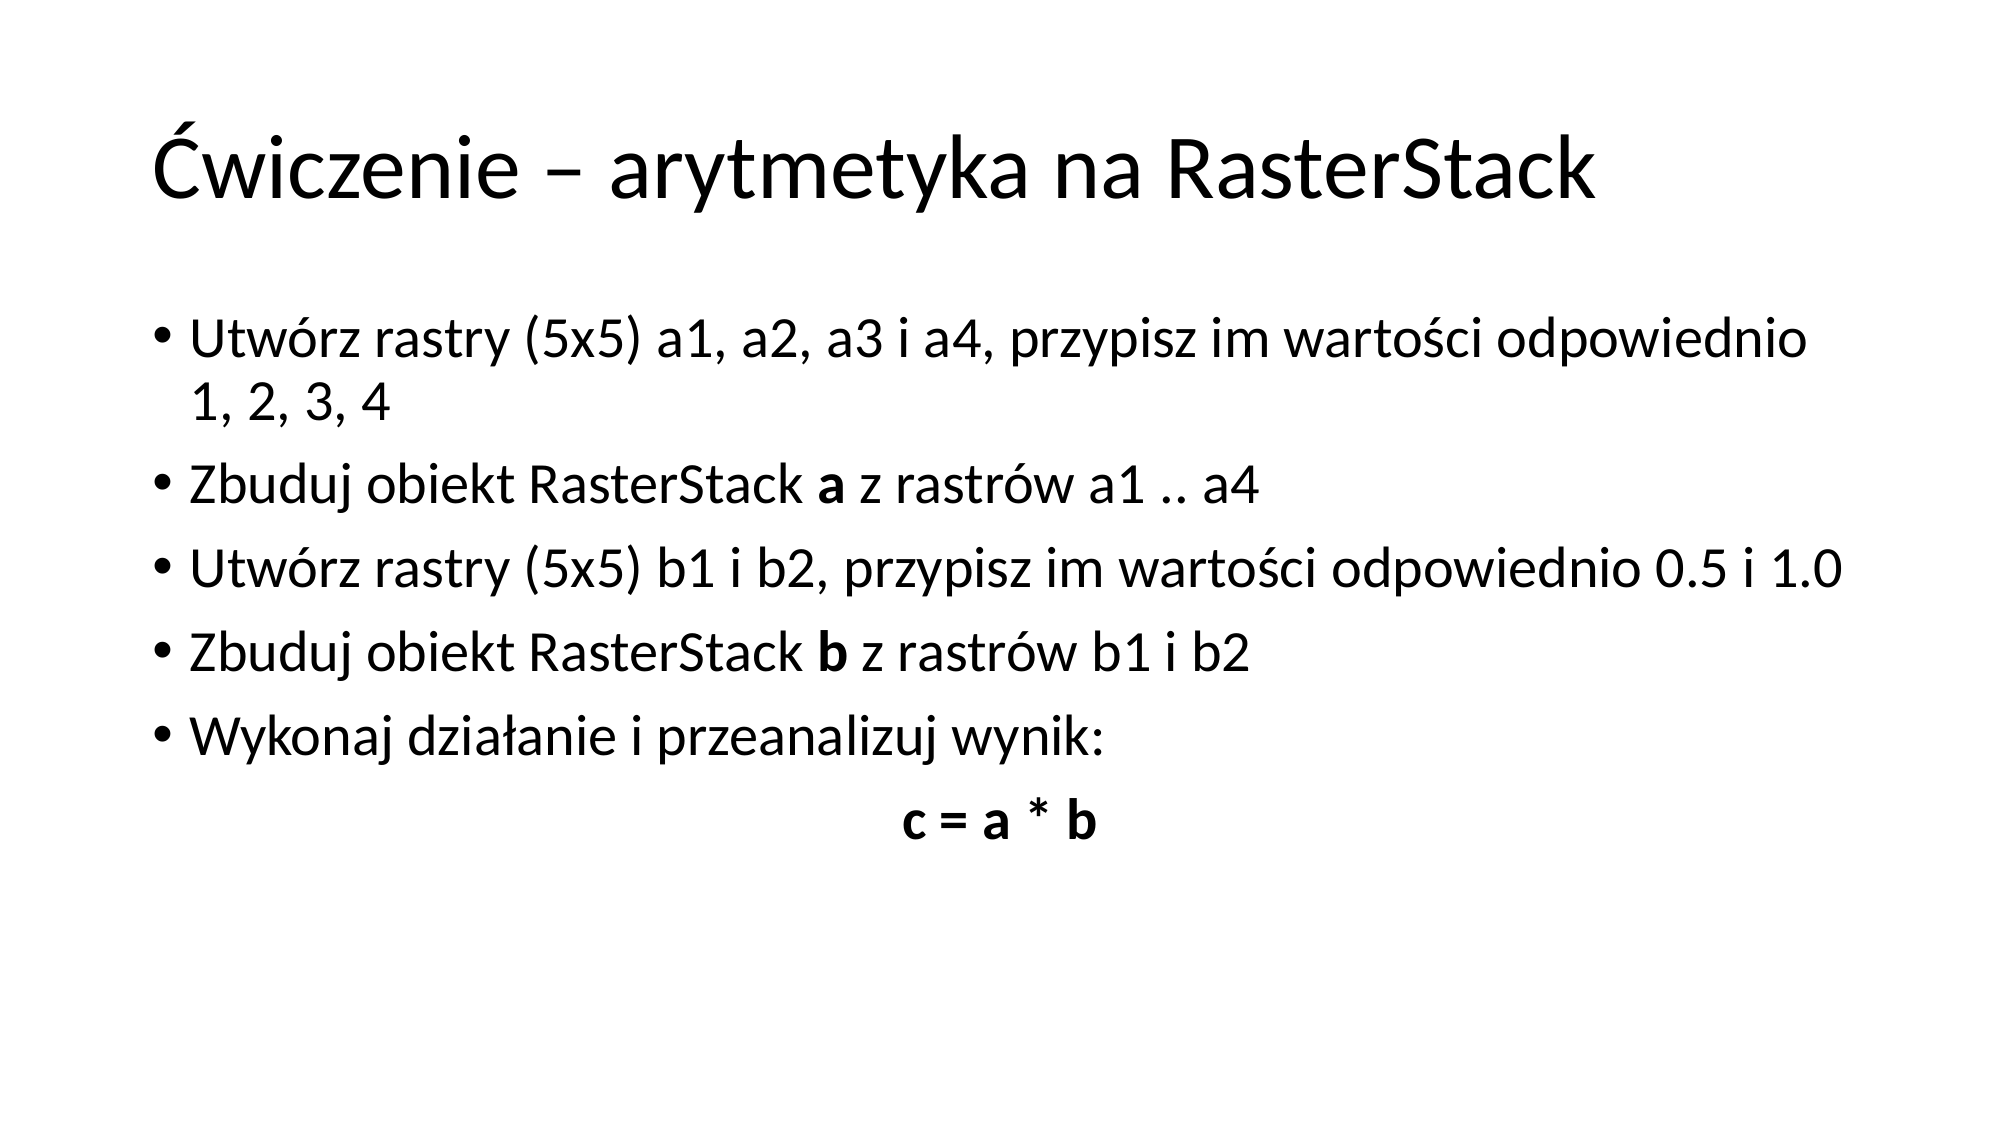

# Ćwiczenie – arytmetyka na RasterStack
Utwórz rastry (5x5) a1, a2, a3 i a4, przypisz im wartości odpowiednio 1, 2, 3, 4
Zbuduj obiekt RasterStack a z rastrów a1 .. a4
Utwórz rastry (5x5) b1 i b2, przypisz im wartości odpowiednio 0.5 i 1.0
Zbuduj obiekt RasterStack b z rastrów b1 i b2
Wykonaj działanie i przeanalizuj wynik:
c = a * b